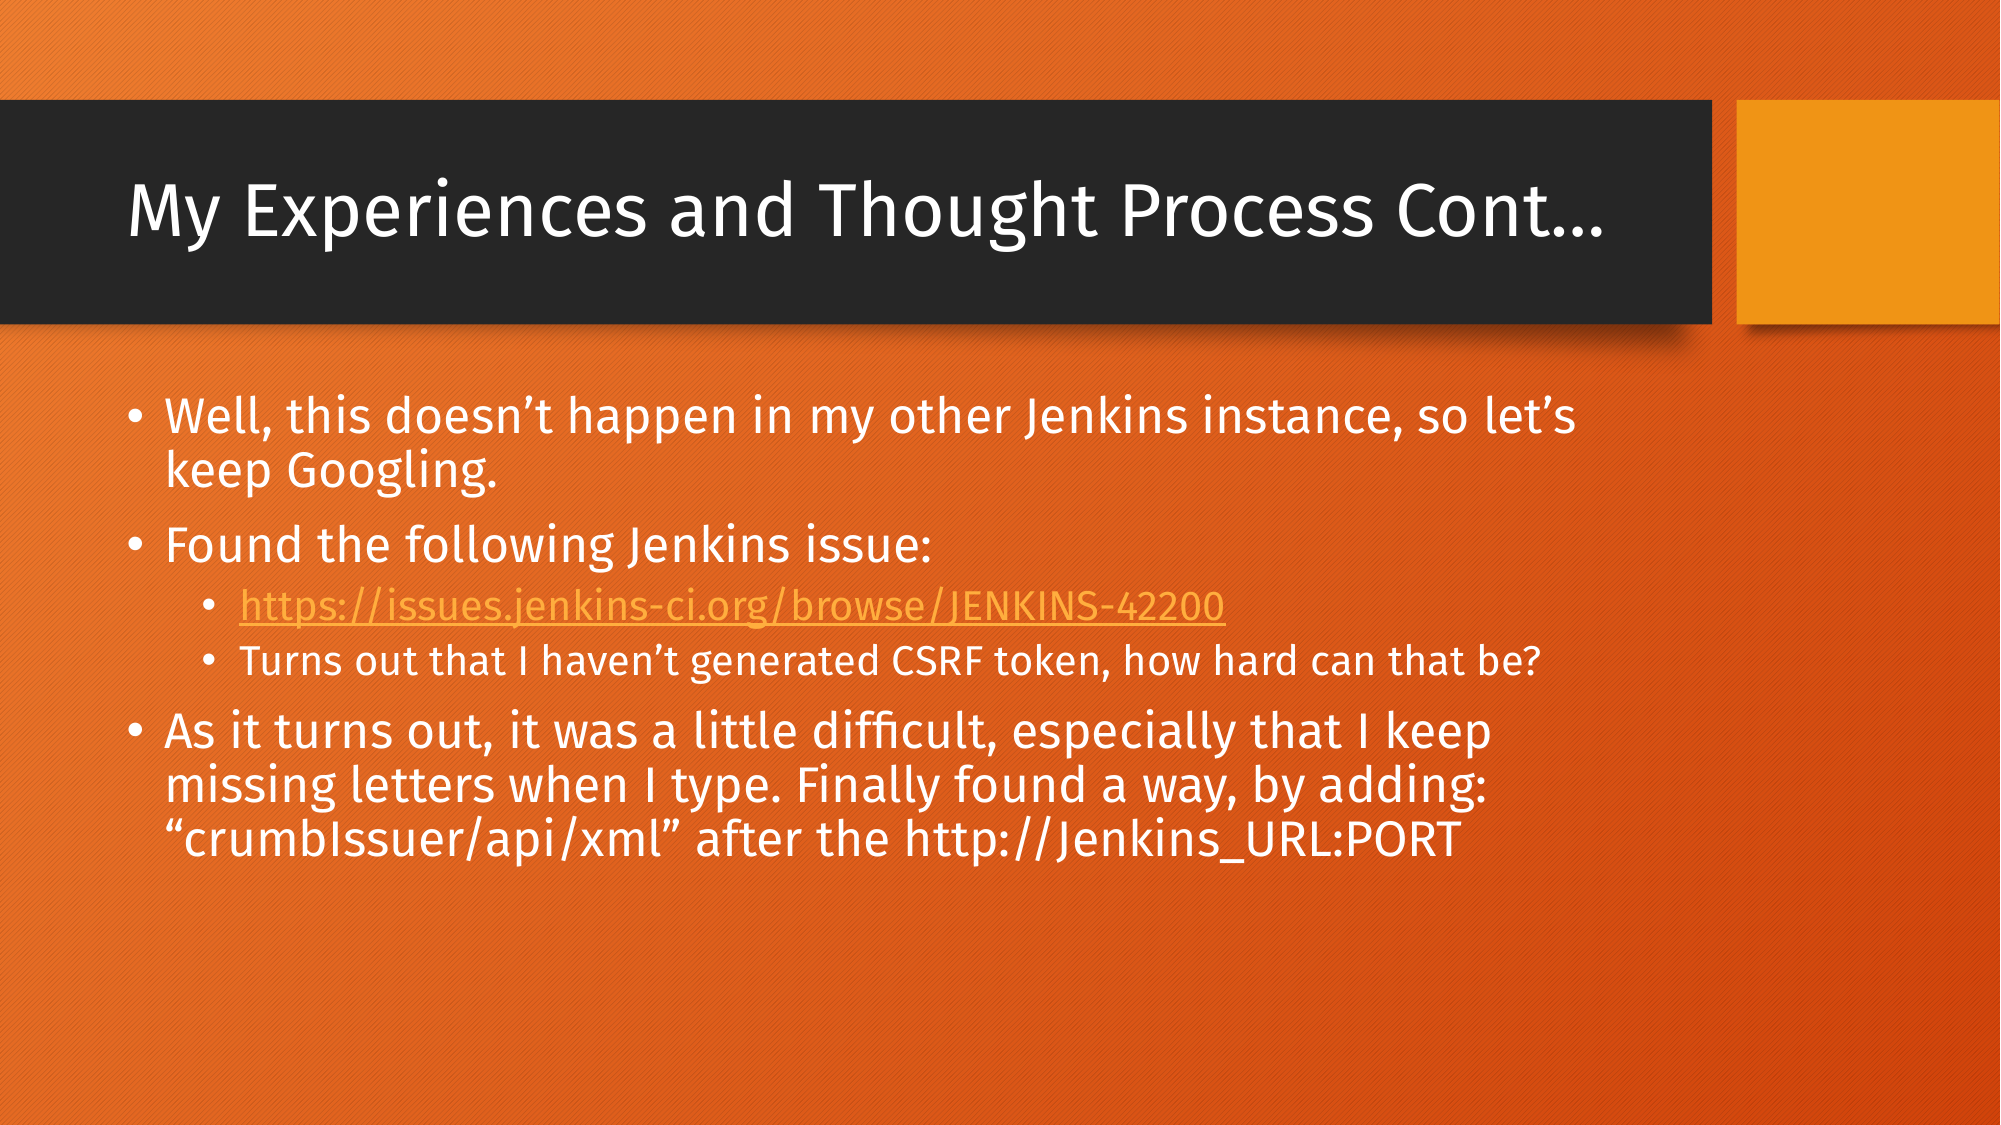

# My Experiences and Thought Process Cont…
Well, this doesn’t happen in my other Jenkins instance, so let’s keep Googling.
Found the following Jenkins issue:
https://issues.jenkins-ci.org/browse/JENKINS-42200
Turns out that I haven’t generated CSRF token, how hard can that be?
As it turns out, it was a little difficult, especially that I keep missing letters when I type. Finally found a way, by adding: “crumbIssuer/api/xml” after the http://Jenkins_URL:PORT